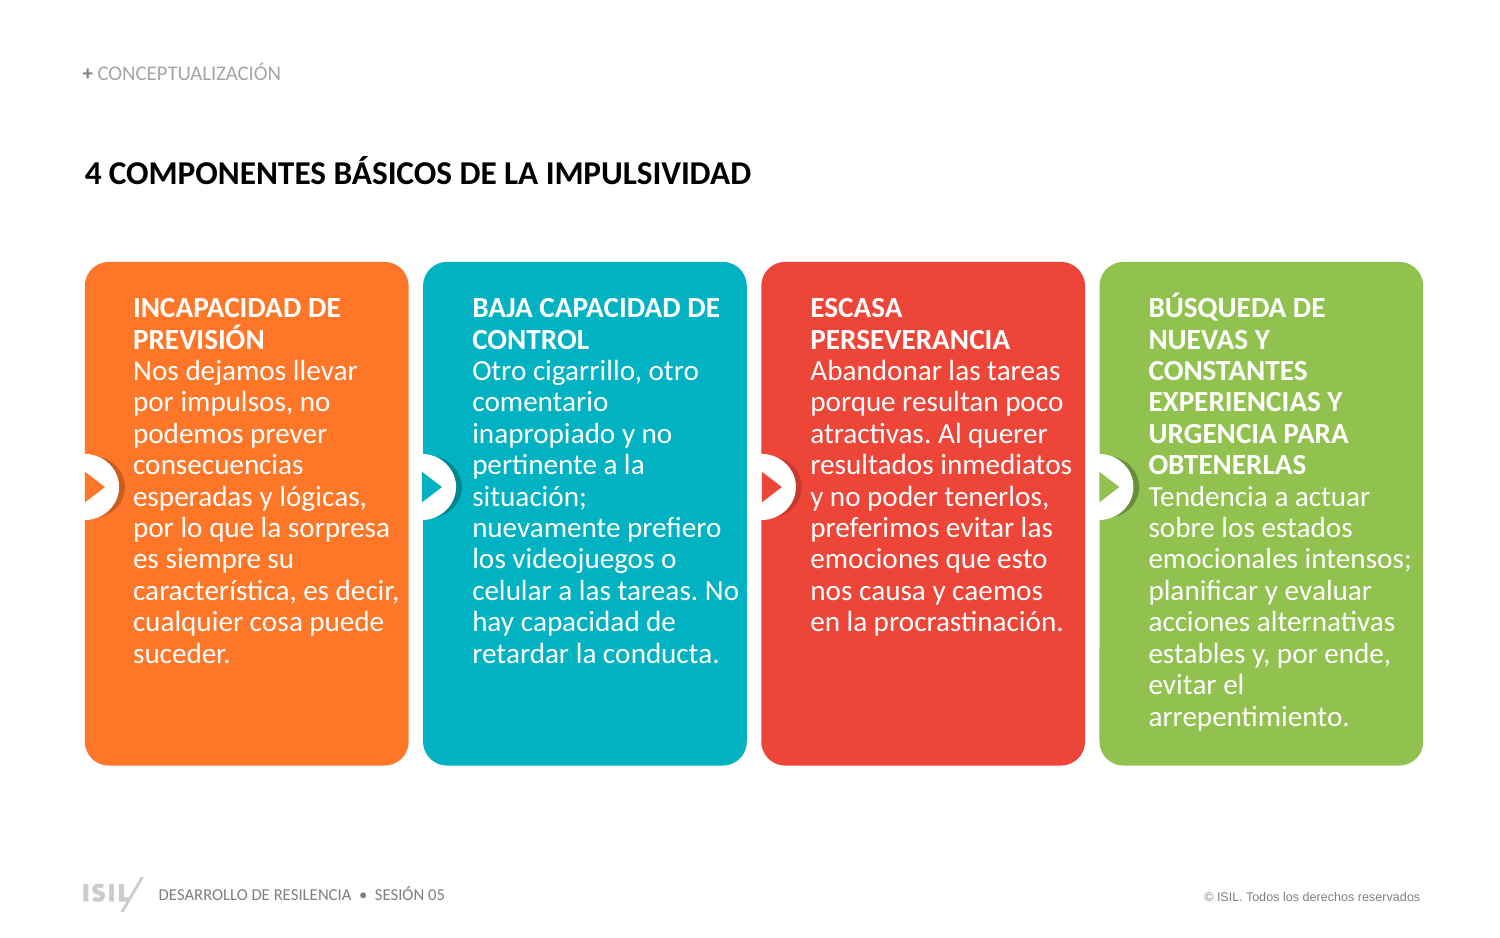

+ CONCEPTUALIZACIÓN
4 COMPONENTES BÁSICOS DE LA IMPULSIVIDAD
INCAPACIDAD DE PREVISIÓN
Nos dejamos llevar por impulsos, no podemos prever consecuencias esperadas y lógicas, por lo que la sorpresa es siempre su característica, es decir, cualquier cosa puede suceder.
BAJA CAPACIDAD DE CONTROL
Otro cigarrillo, otro comentario inapropiado y no pertinente a la situación; nuevamente prefiero los videojuegos o celular a las tareas. No hay capacidad de retardar la conducta.
ESCASA PERSEVERANCIA
Abandonar las tareas porque resultan poco atractivas. Al querer resultados inmediatos y no poder tenerlos, preferimos evitar las emociones que esto nos causa y caemos en la procrastinación.
BÚSQUEDA DE NUEVAS Y CONSTANTES EXPERIENCIAS Y URGENCIA PARA OBTENERLAS Tendencia a actuar sobre los estados emocionales intensos; planificar y evaluar acciones alternativas estables y, por ende, evitar el arrepentimiento.